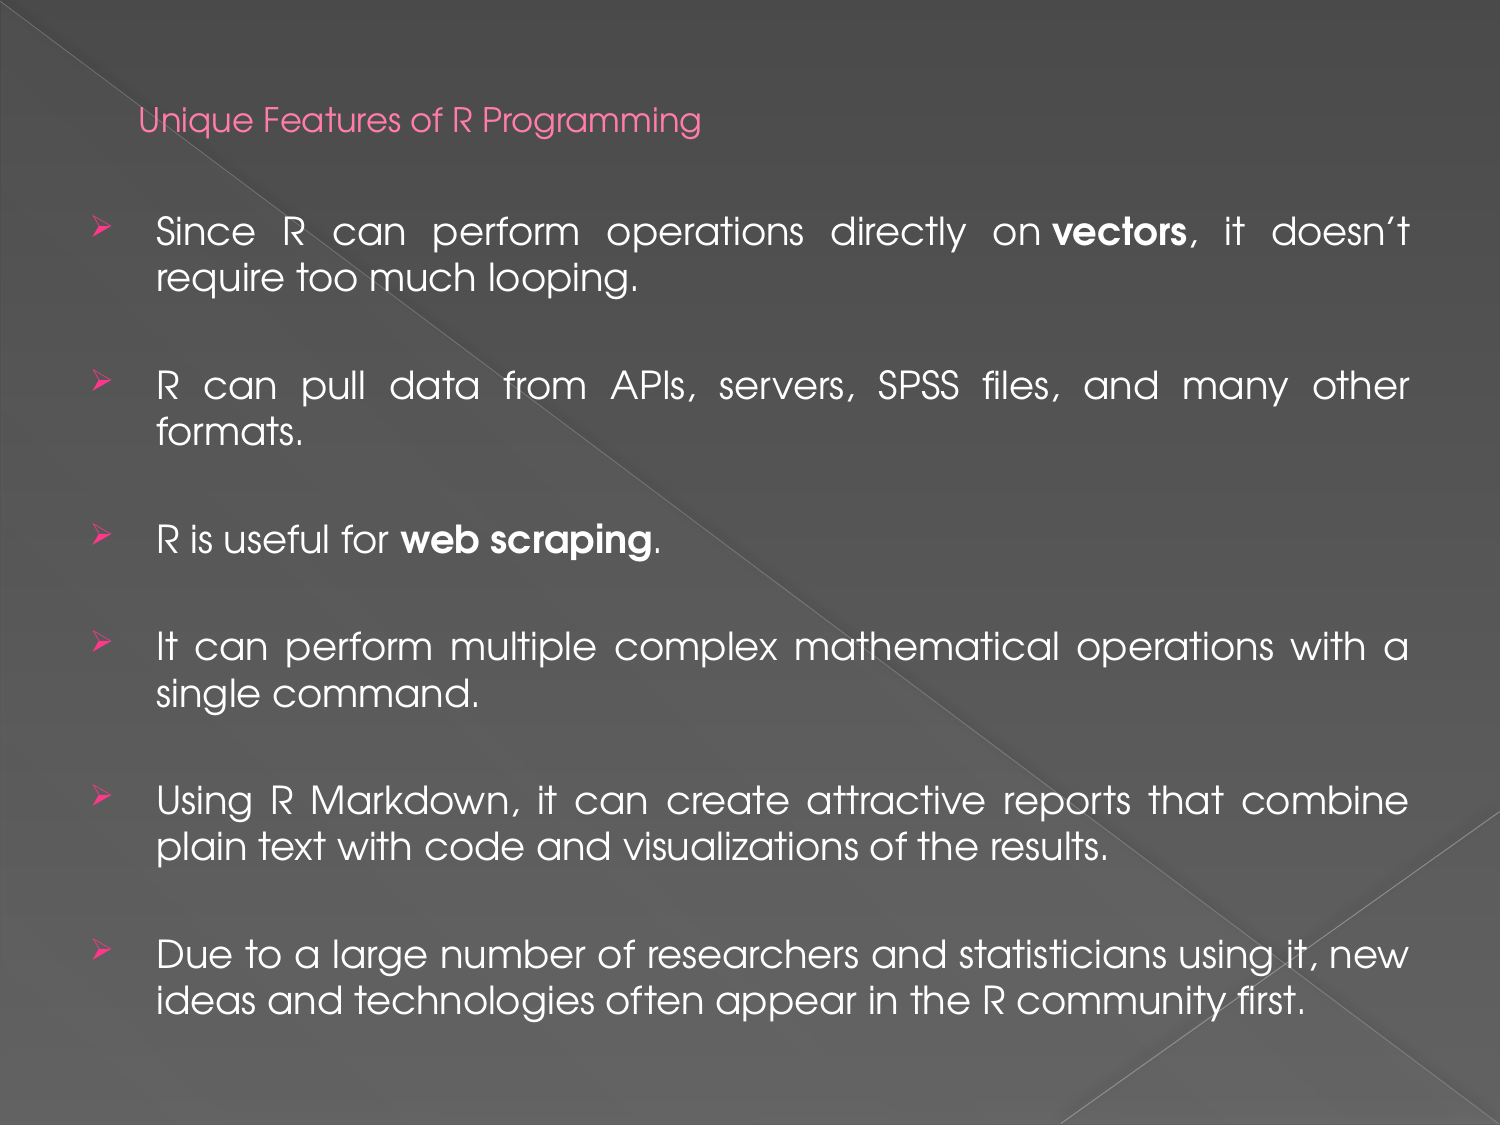

# Unique Features of R Programming
Since R can perform operations directly on vectors, it doesn’t require too much looping.

R can pull data from APIs, servers, SPSS files, and many other formats.

R is useful for web scraping.

It can perform multiple complex mathematical operations with a single command.

Using R Markdown, it can create attractive reports that combine plain text with code and visualizations of the results.

Due to a large number of researchers and statisticians using it, new ideas and technologies often appear in the R community first.